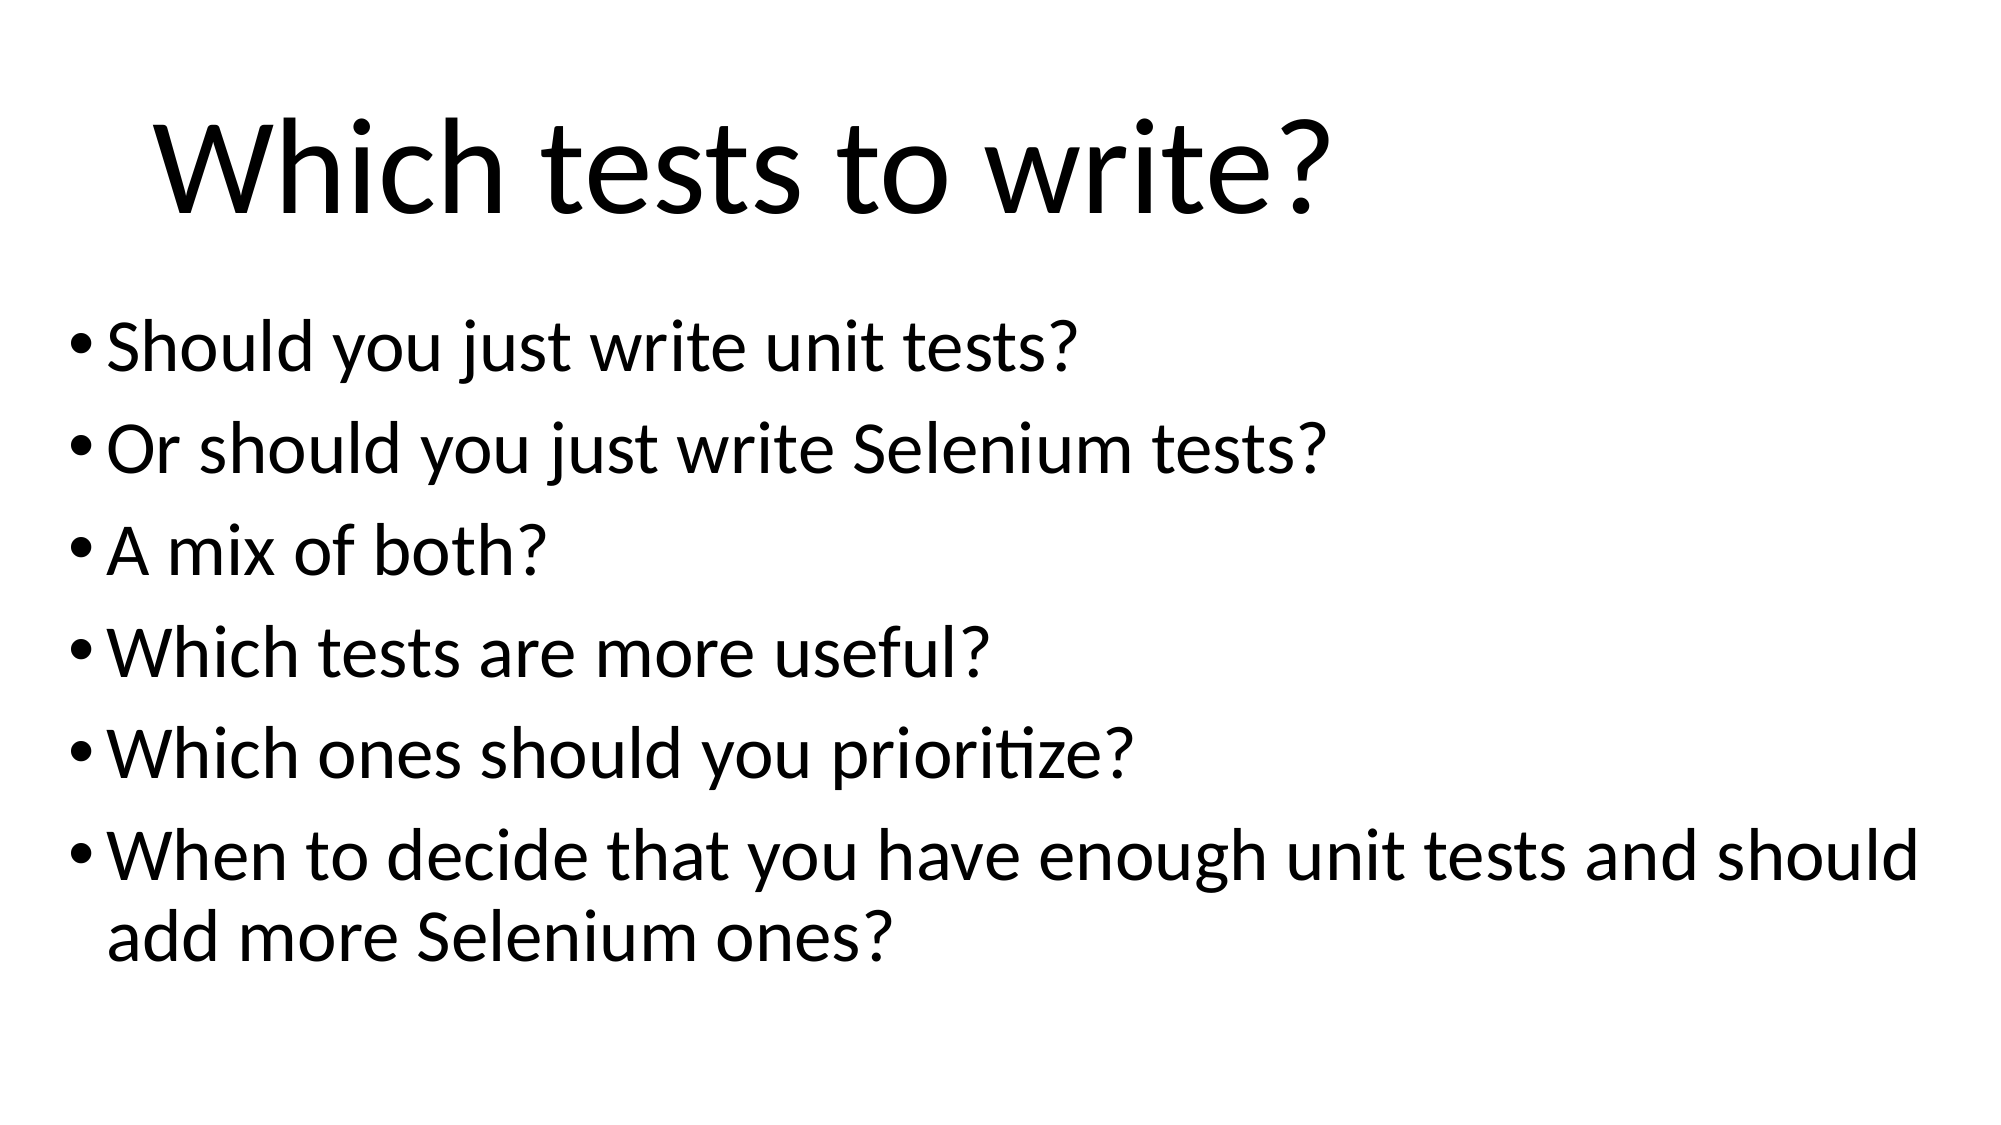

# Which tests to write?
Should you just write unit tests?
Or should you just write Selenium tests?
A mix of both?
Which tests are more useful?
Which ones should you prioritize?
When to decide that you have enough unit tests and should add more Selenium ones?